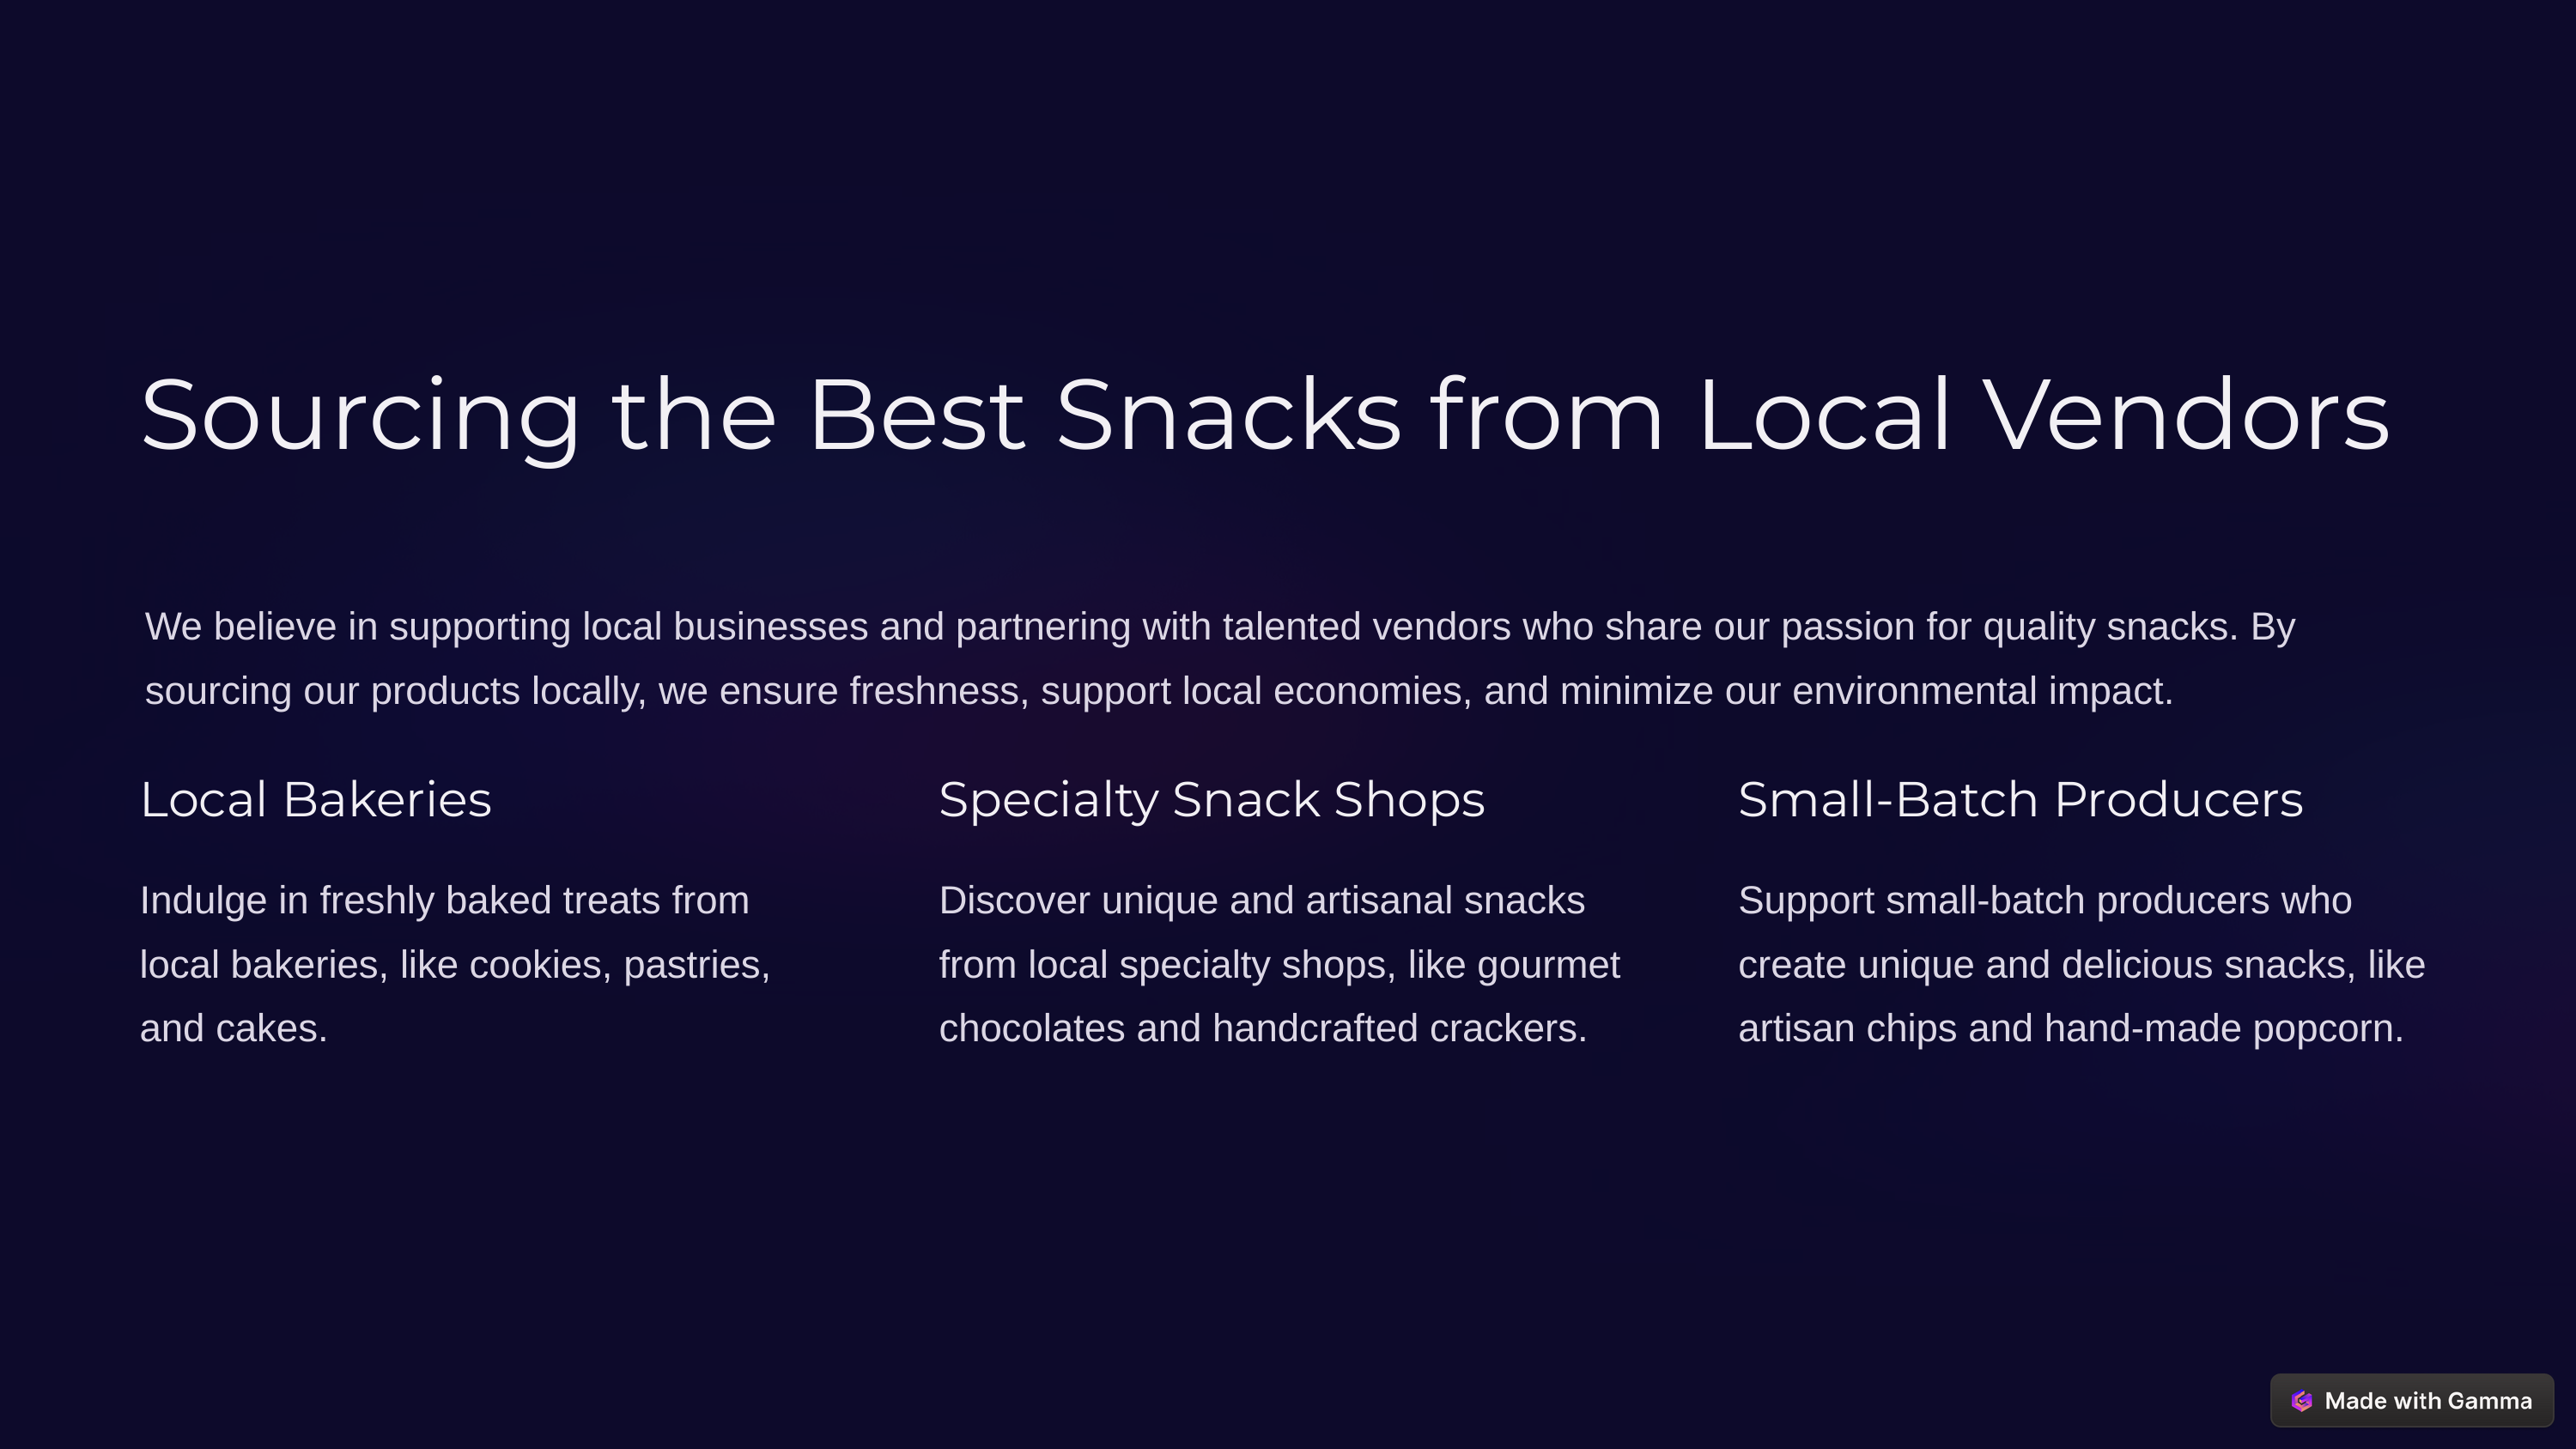

Sourcing the Best Snacks from Local Vendors
We believe in supporting local businesses and partnering with talented vendors who share our passion for quality snacks. By sourcing our products locally, we ensure freshness, support local economies, and minimize our environmental impact.
Local Bakeries
Specialty Snack Shops
Small-Batch Producers
Indulge in freshly baked treats from local bakeries, like cookies, pastries, and cakes.
Discover unique and artisanal snacks from local specialty shops, like gourmet chocolates and handcrafted crackers.
Support small-batch producers who create unique and delicious snacks, like artisan chips and hand-made popcorn.